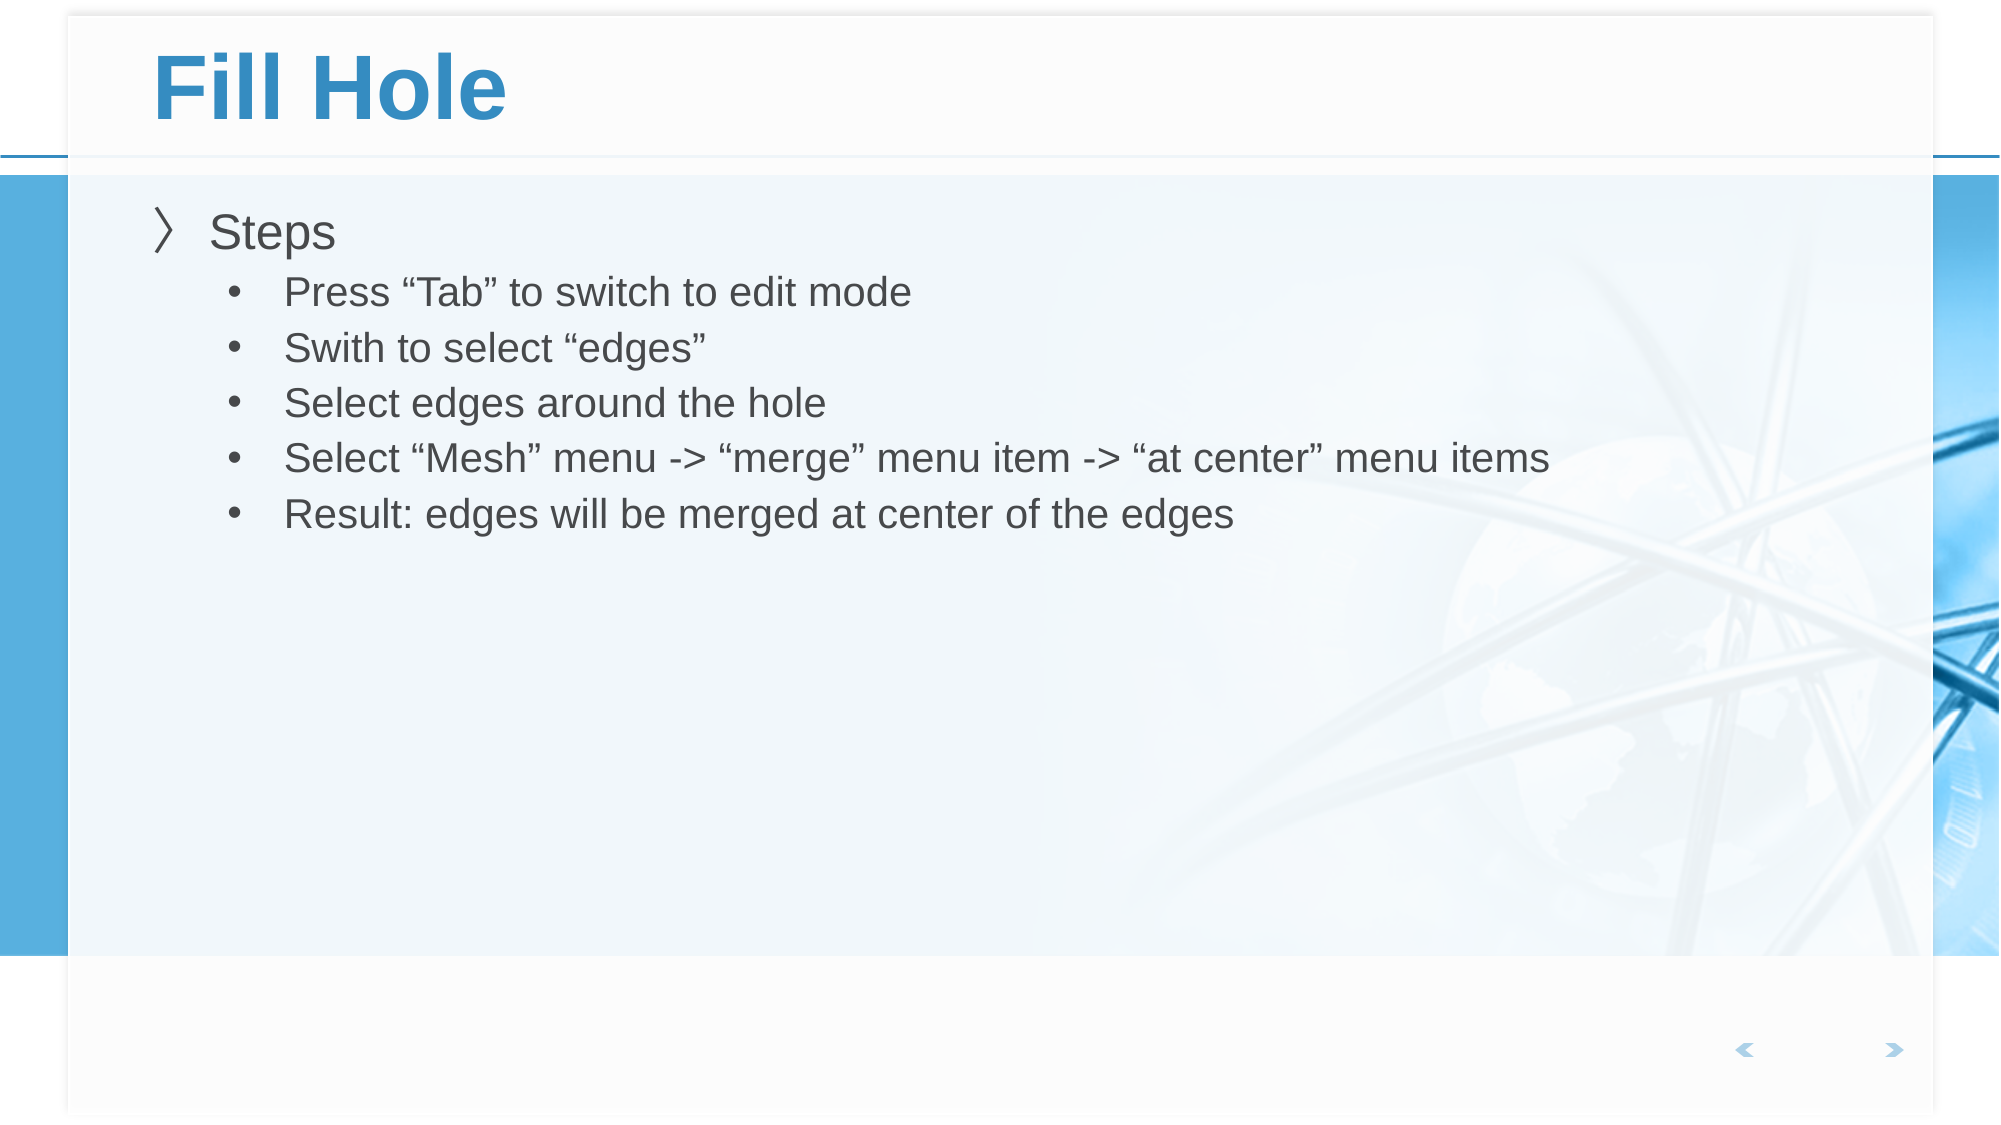

# Fill Hole
Steps
Press “Tab” to switch to edit mode
Swith to select “edges”
Select edges around the hole
Select “Mesh” menu -> “merge” menu item -> “at center” menu items
Result: edges will be merged at center of the edges